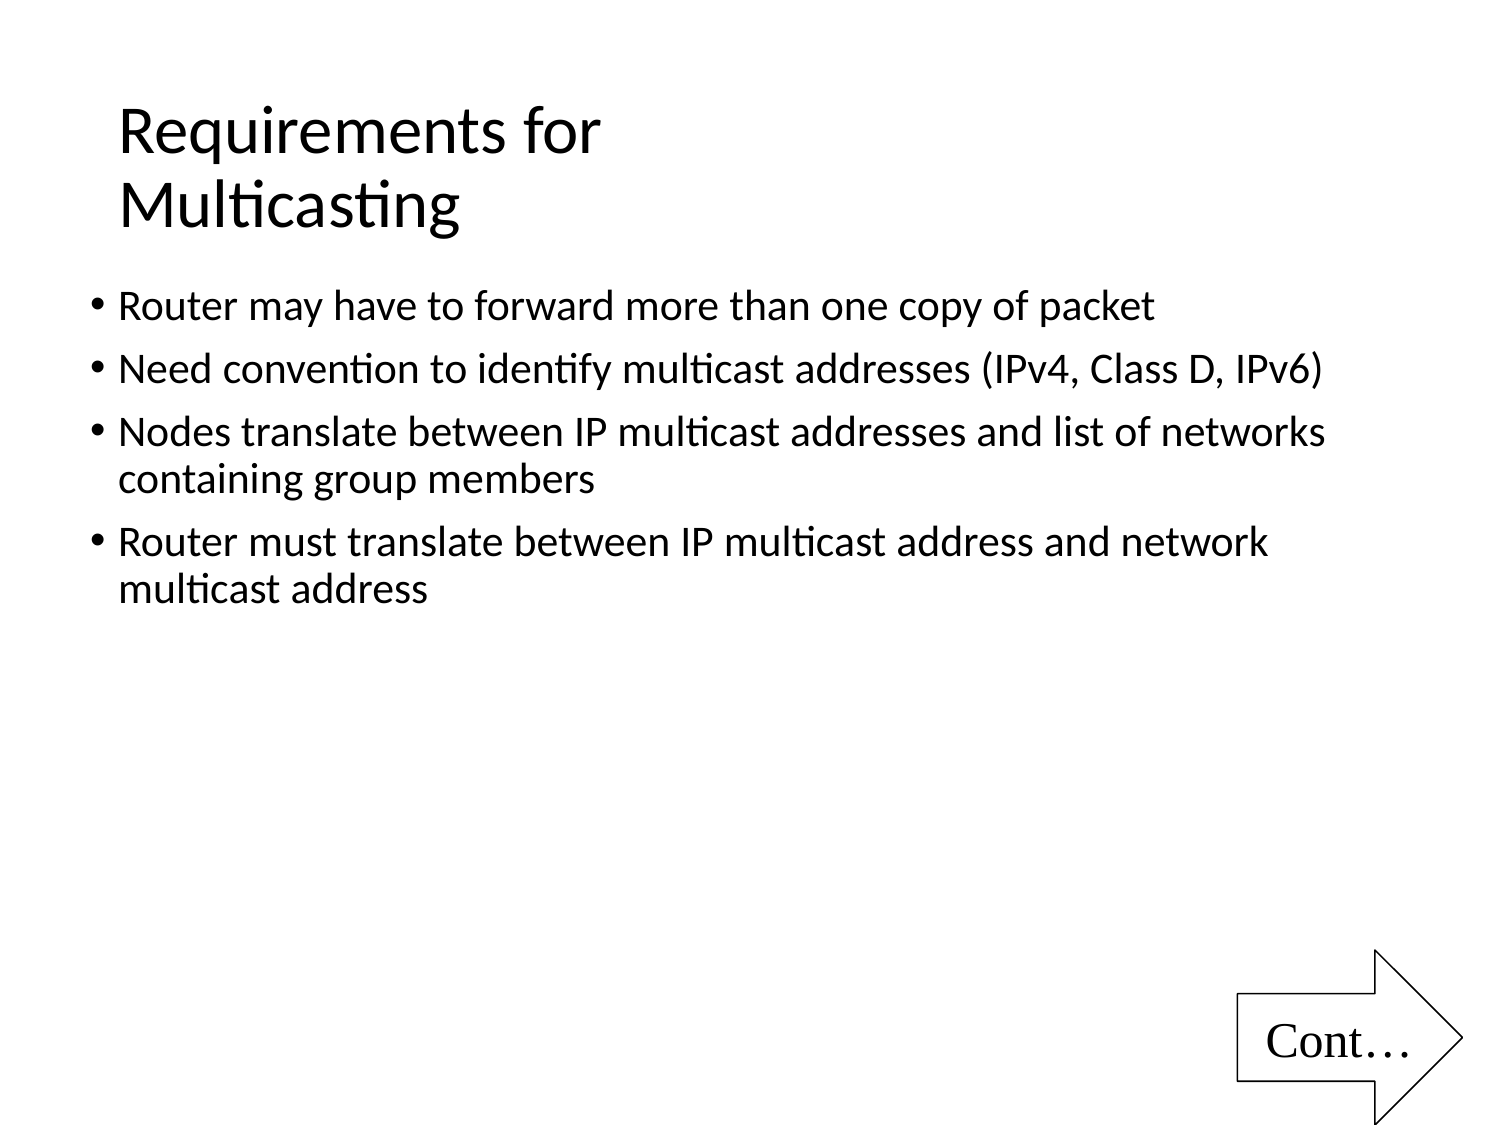

# Requirements for Multicasting
Router may have to forward more than one copy of packet
Need convention to identify multicast addresses (IPv4, Class D, IPv6)
Nodes translate between IP multicast addresses and list of networks containing group members
Router must translate between IP multicast address and network multicast address

Cont…